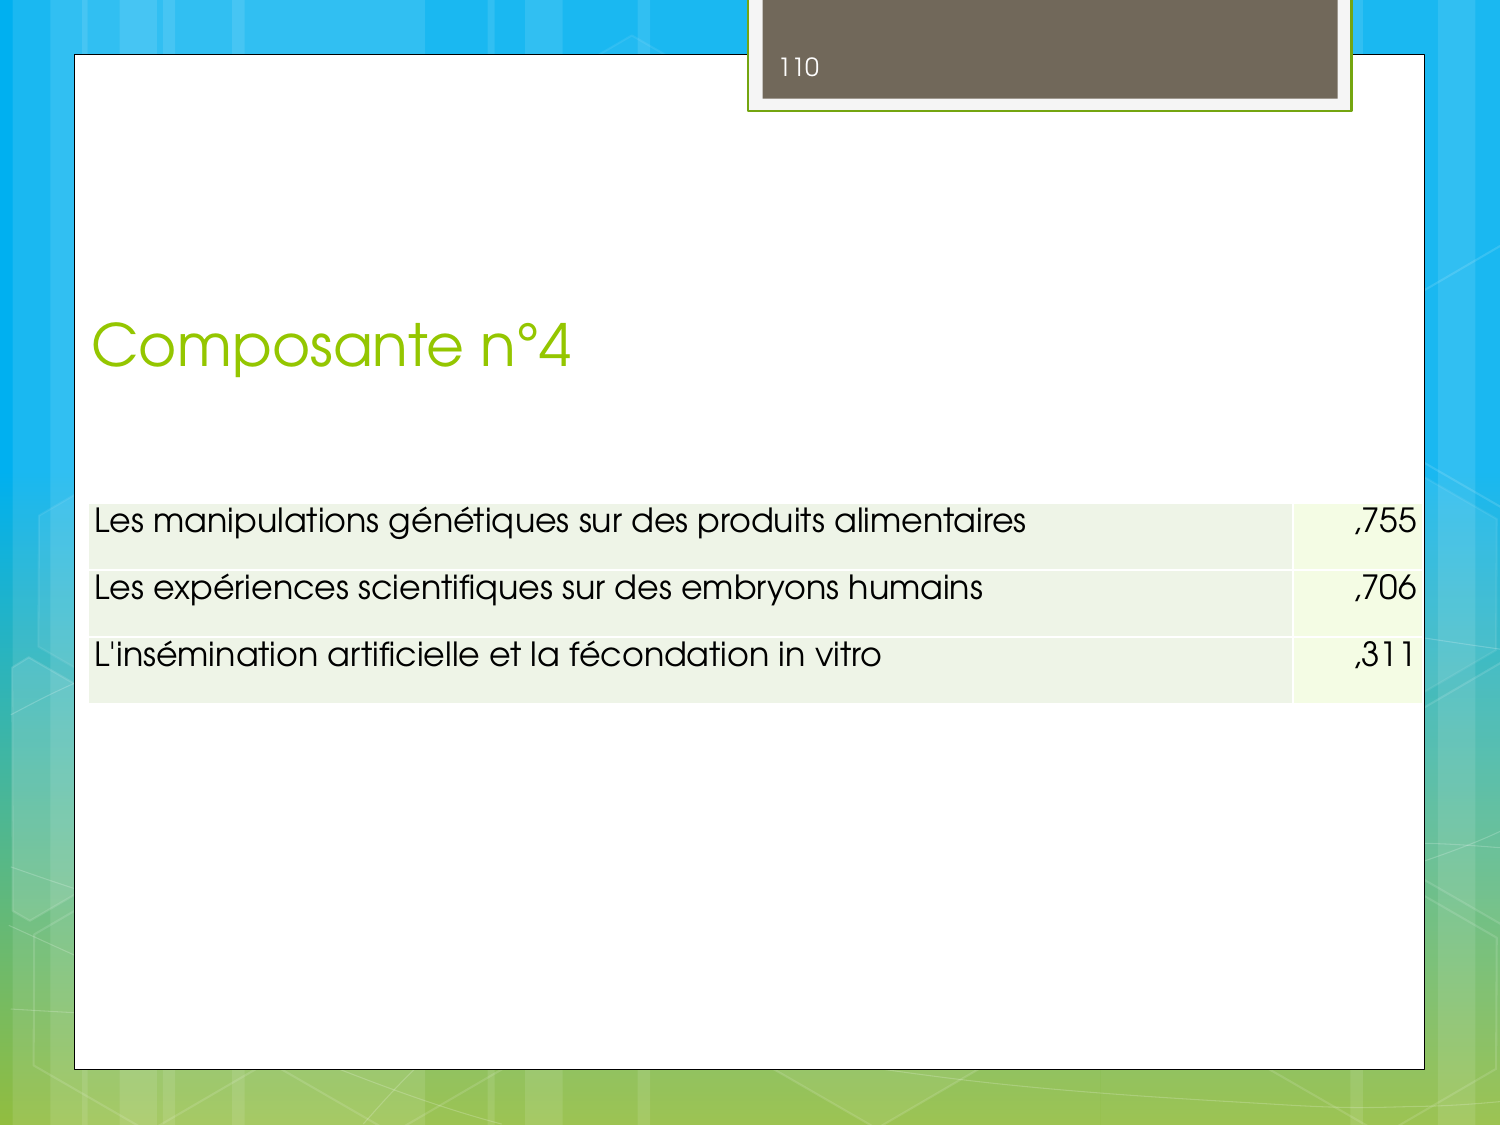

110
# Composante n°4
| Les manipulations génétiques sur des produits alimentaires | ,755 |
| --- | --- |
| Les expériences scientifiques sur des embryons humains | ,706 |
| L'insémination artificielle et la fécondation in vitro | ,311 |